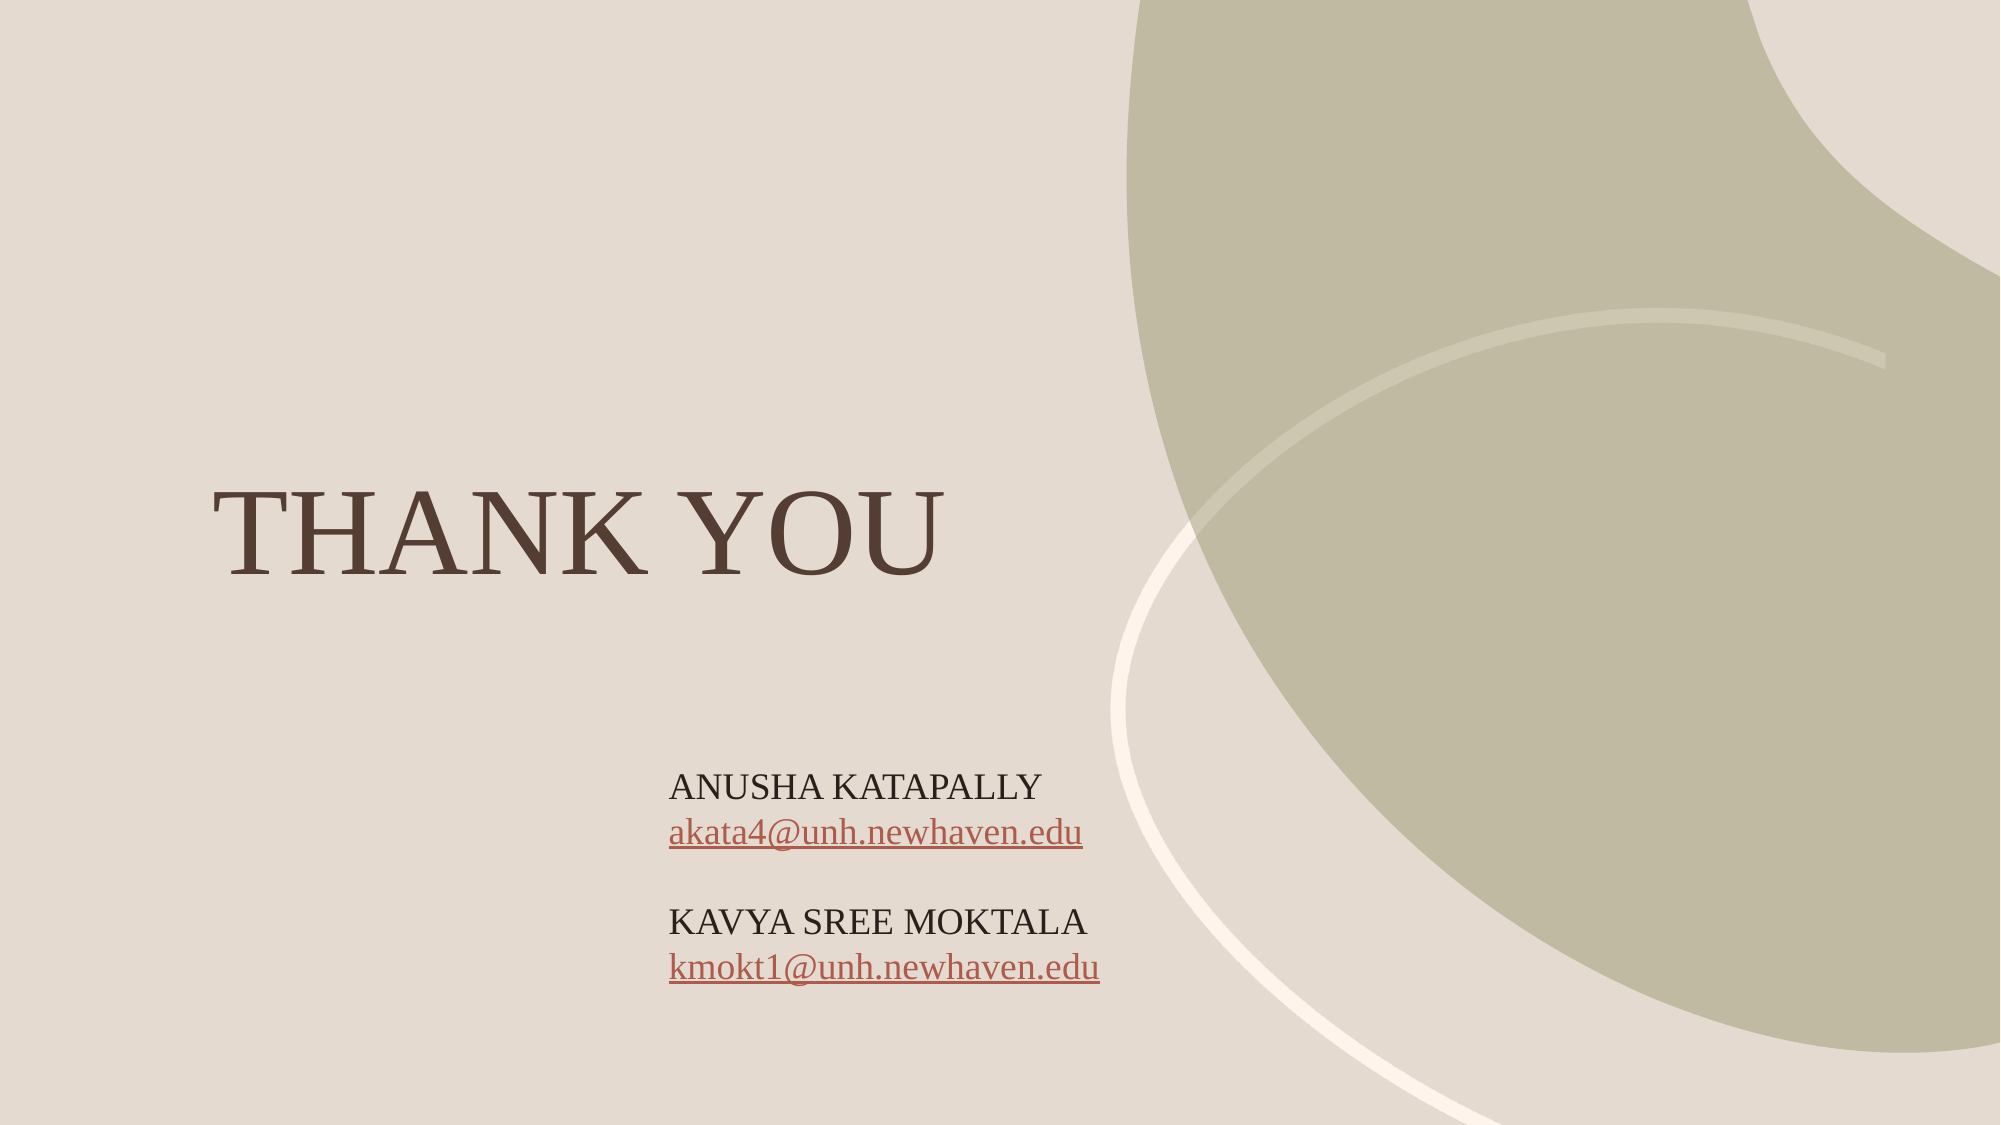

THANK YOU
ANUSHA KATAPALLY
akata4@unh.newhaven.edu
KAVYA SREE MOKTALA
kmokt1@unh.newhaven.edu